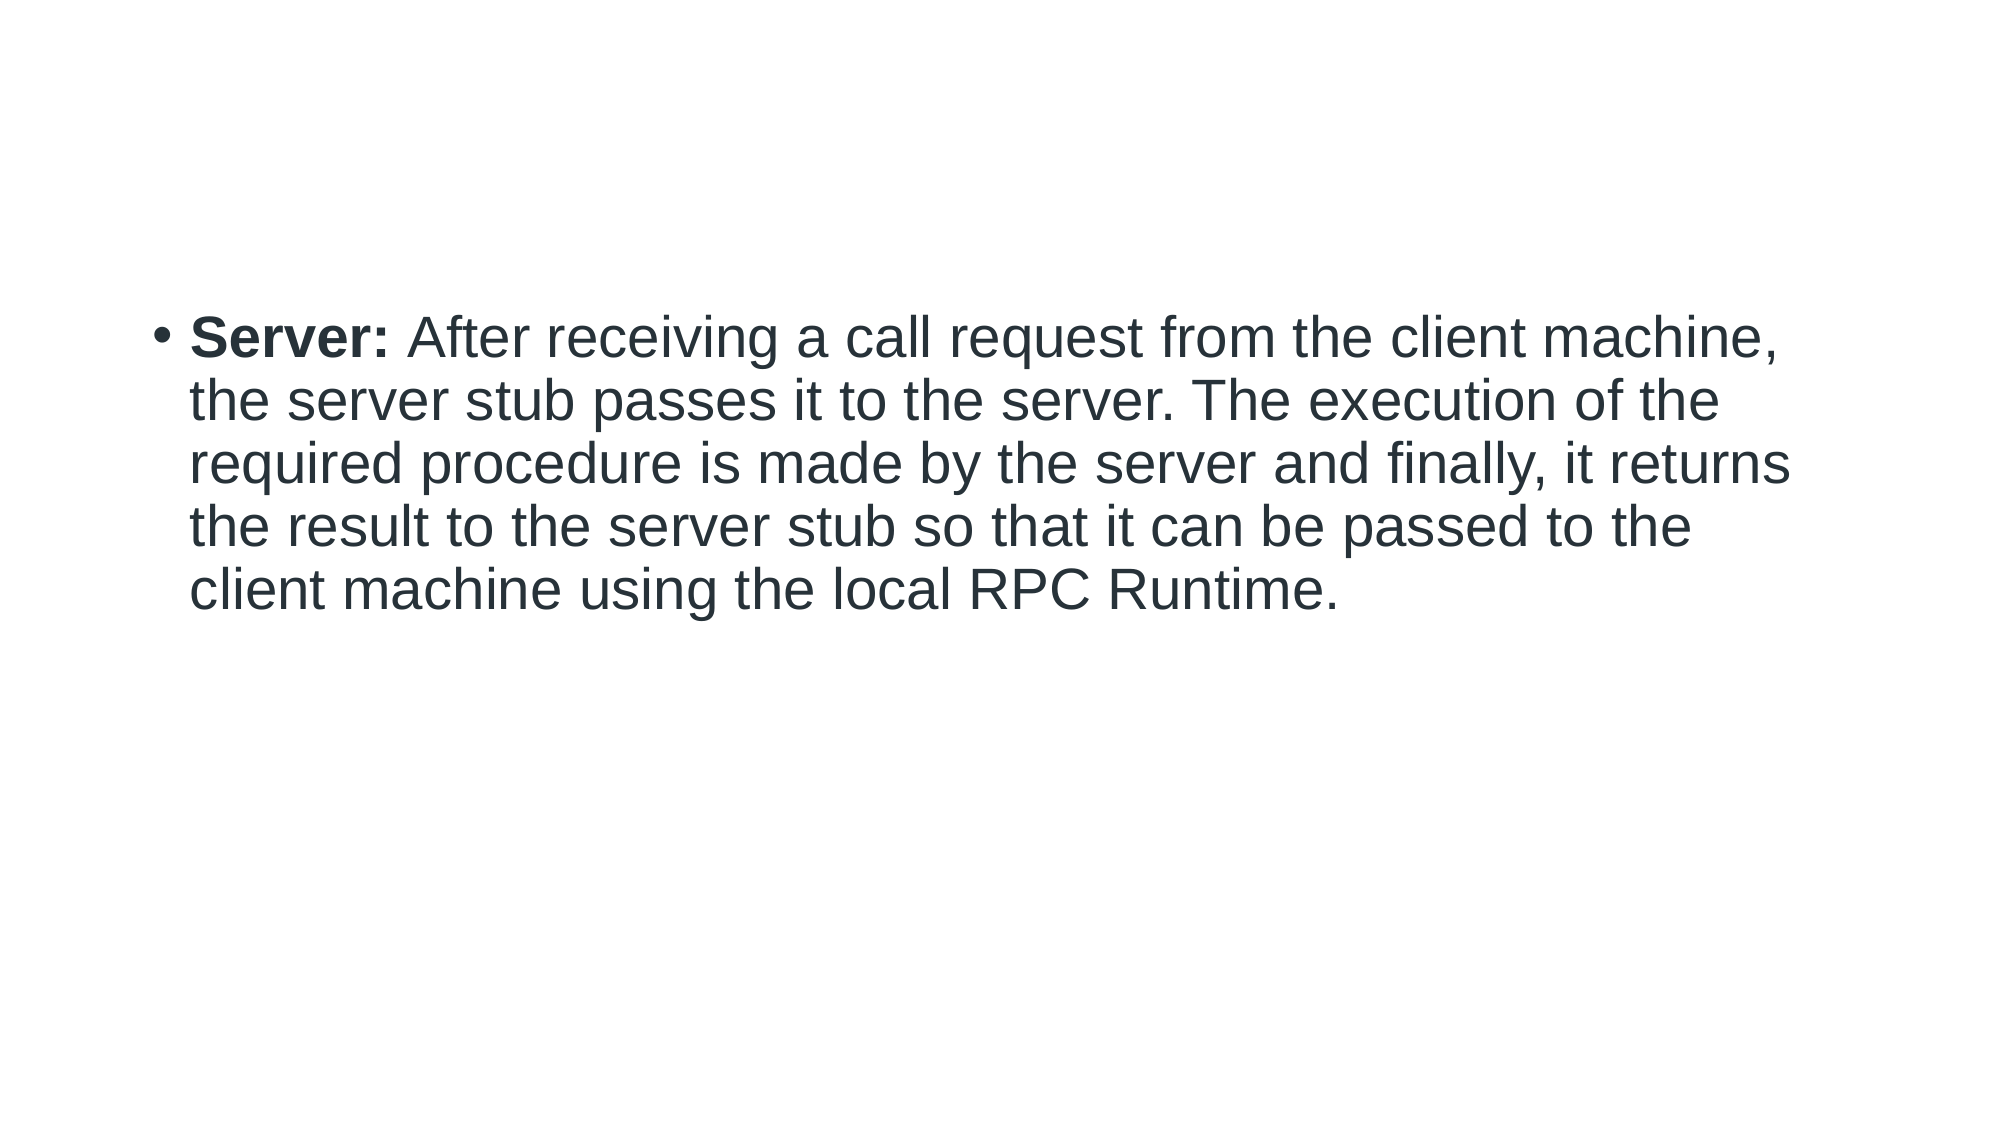

#
Server: After receiving a call request from the client machine, the server stub passes it to the server. The execution of the required procedure is made by the server and finally, it returns the result to the server stub so that it can be passed to the client machine using the local RPC Runtime.